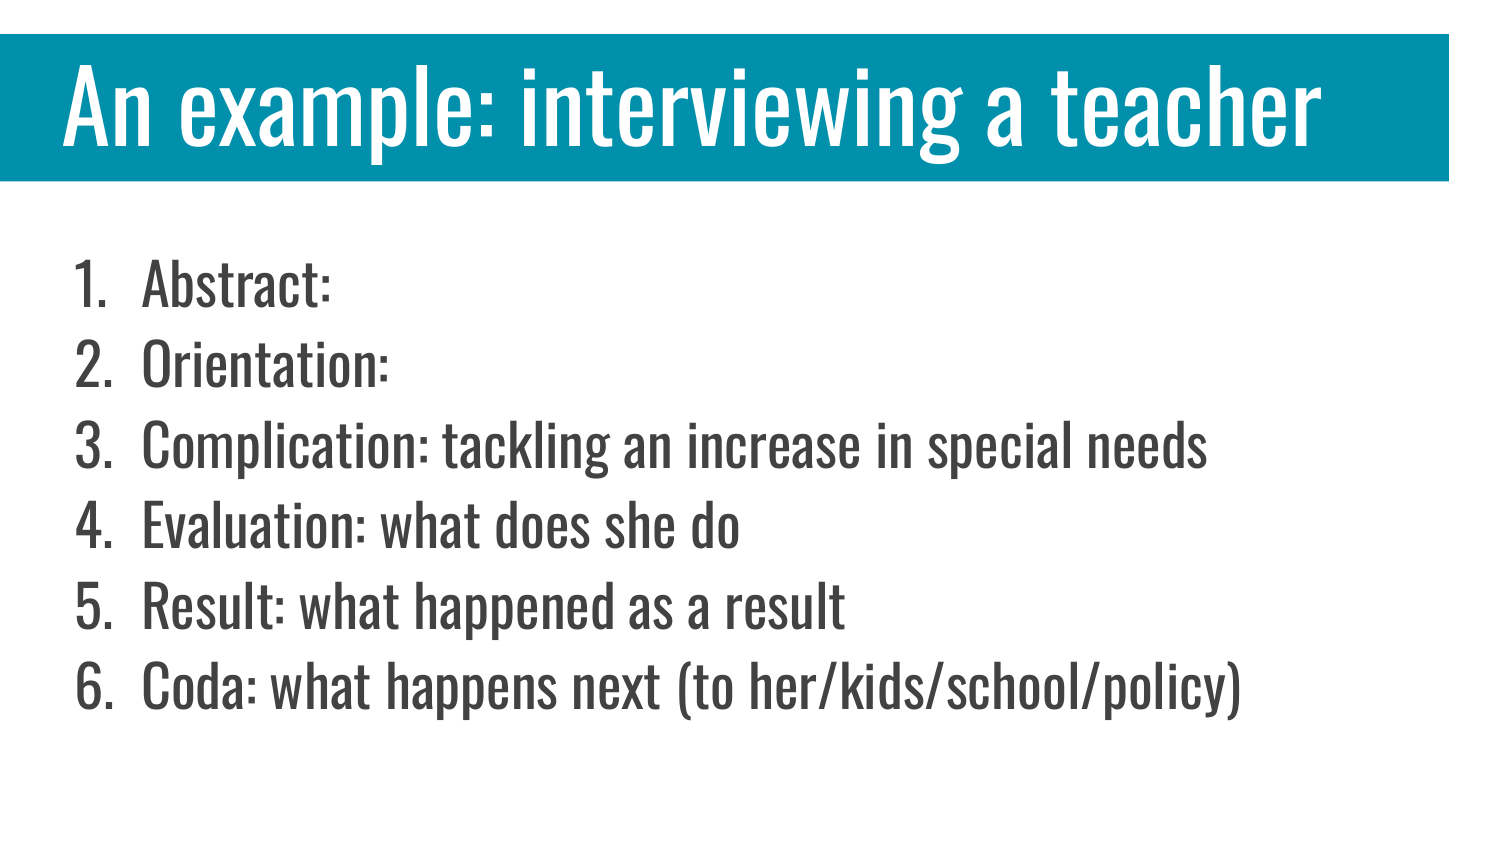

An example: interviewing a teacher
Abstract:
Orientation:
Complication: tackling an increase in special needs
Evaluation: what does she do
Result: what happened as a result
Coda: what happens next (to her/kids/school/policy)